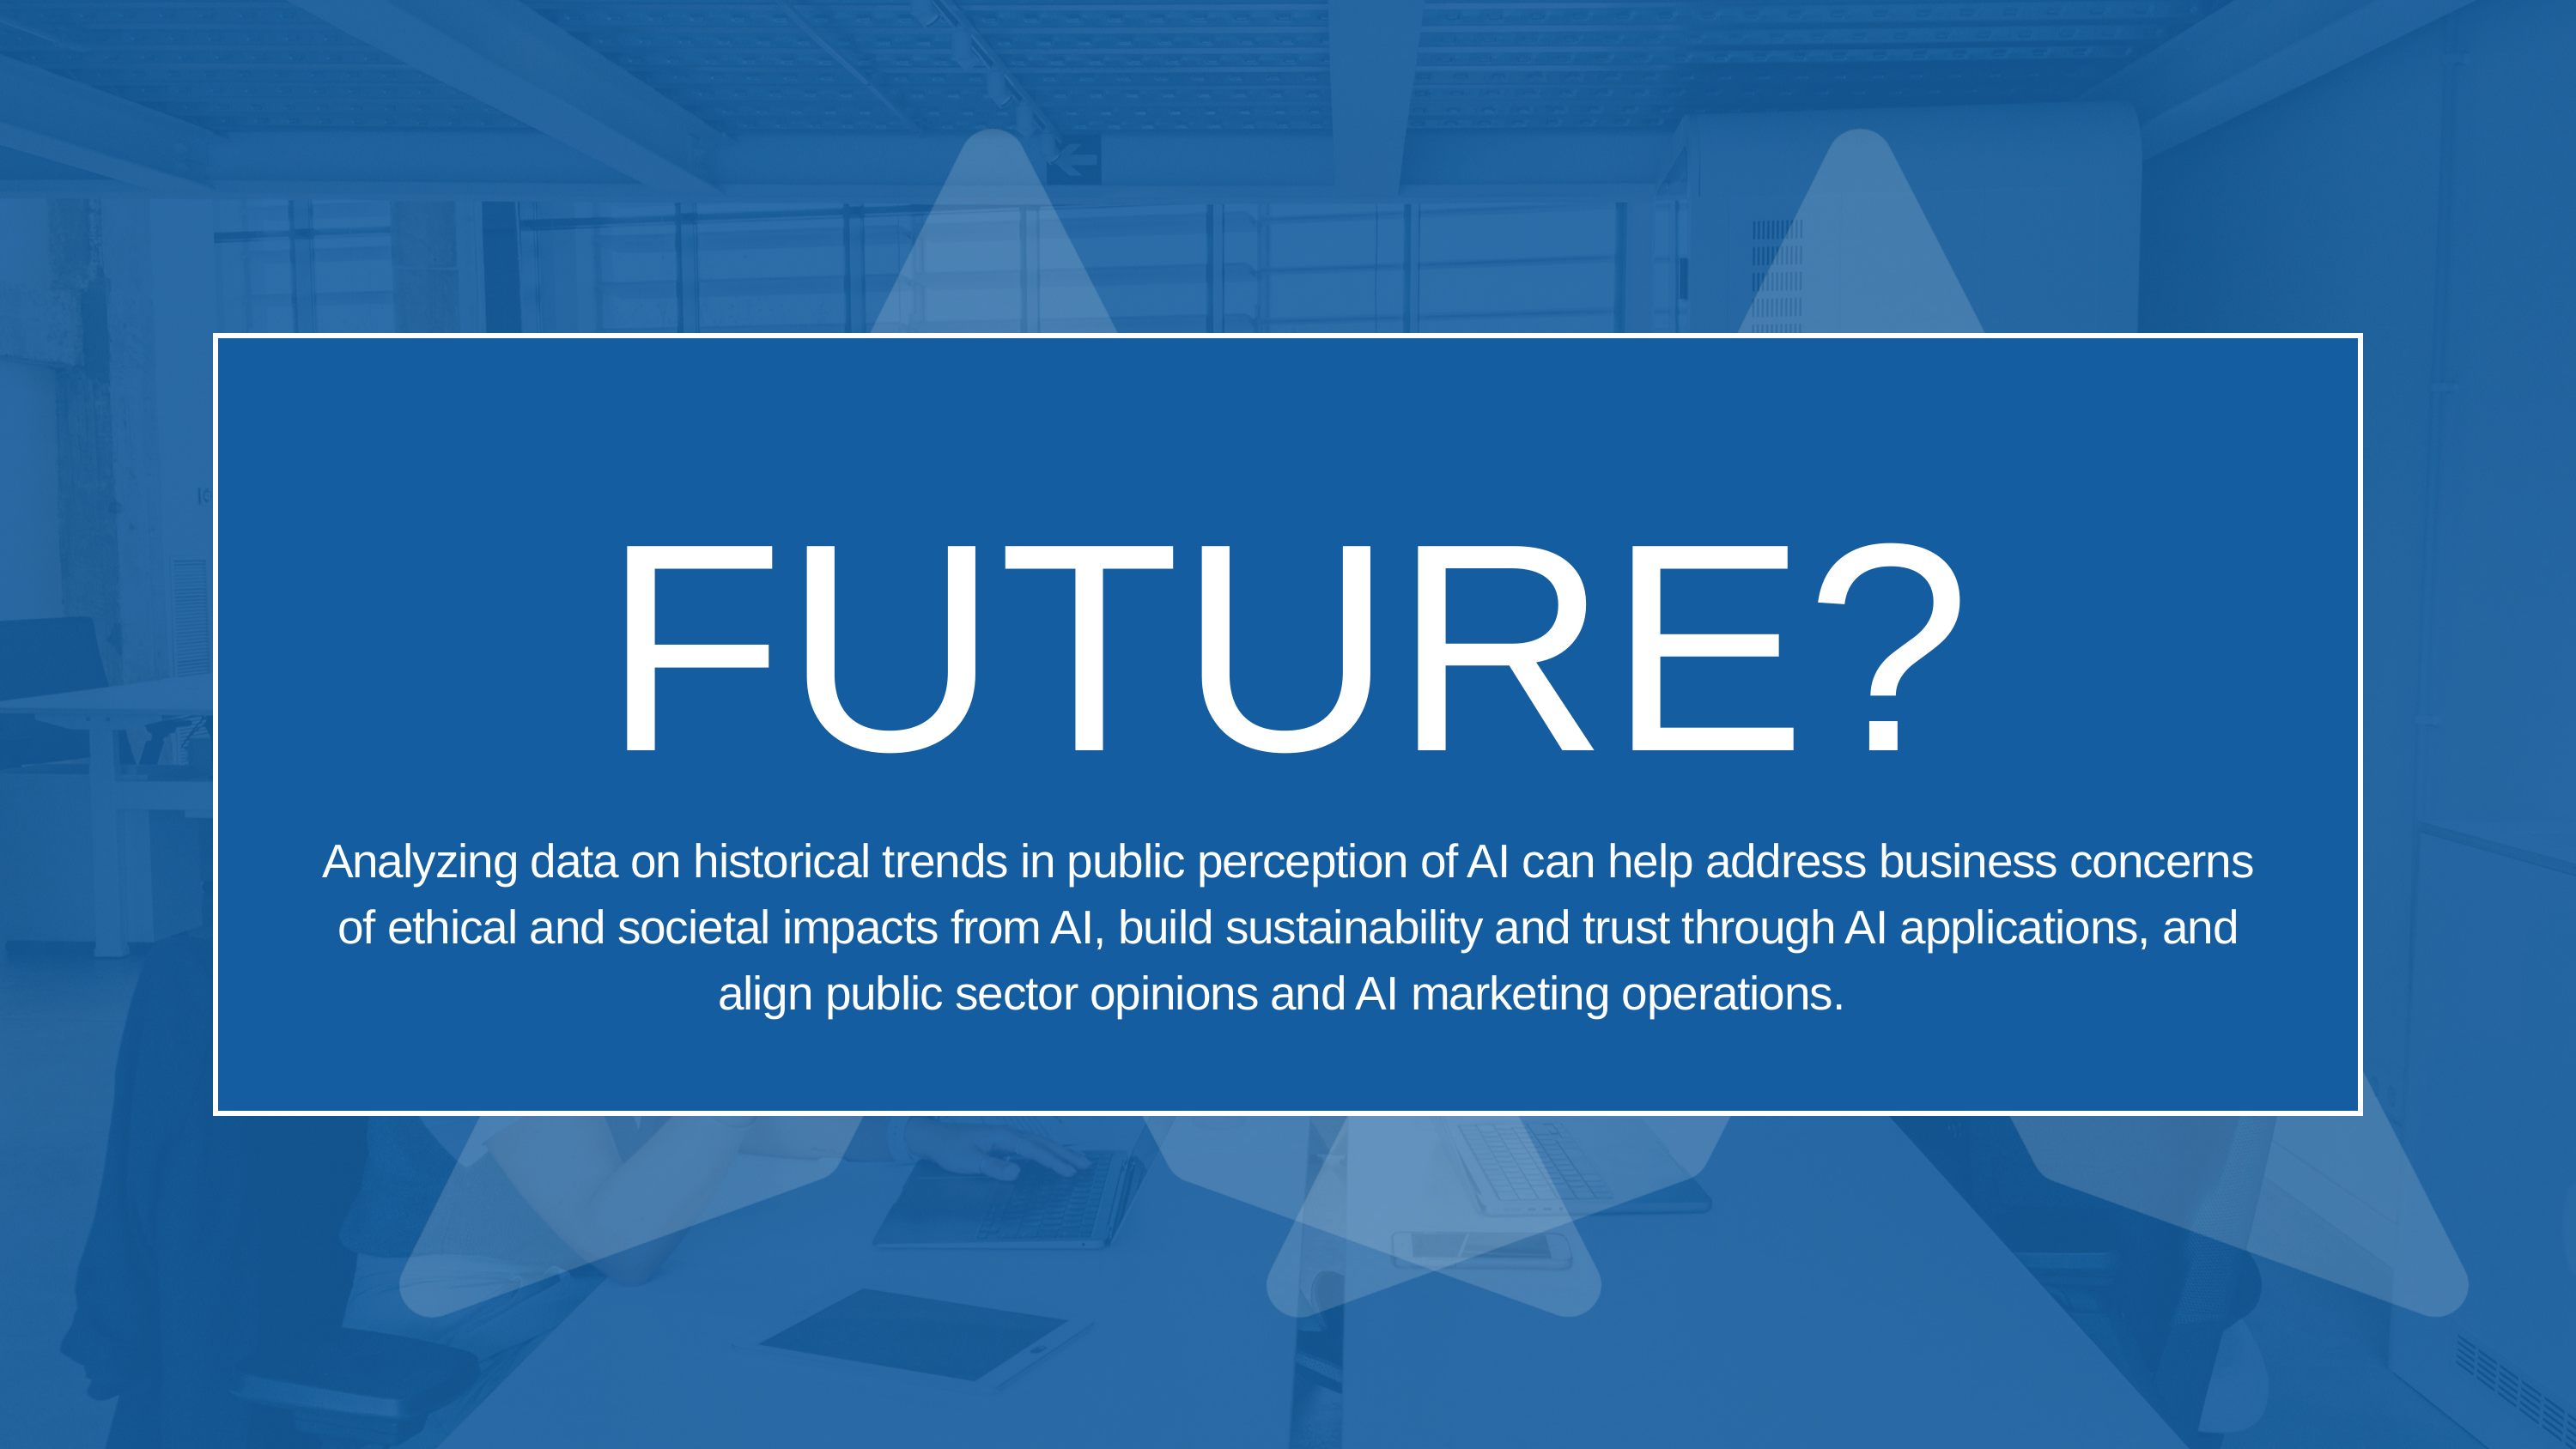

FUTURE?
Analyzing data on historical trends in public perception of AI can help address business concerns of ethical and societal impacts from AI, build sustainability and trust through AI applications, and align public sector opinions and AI marketing operations.